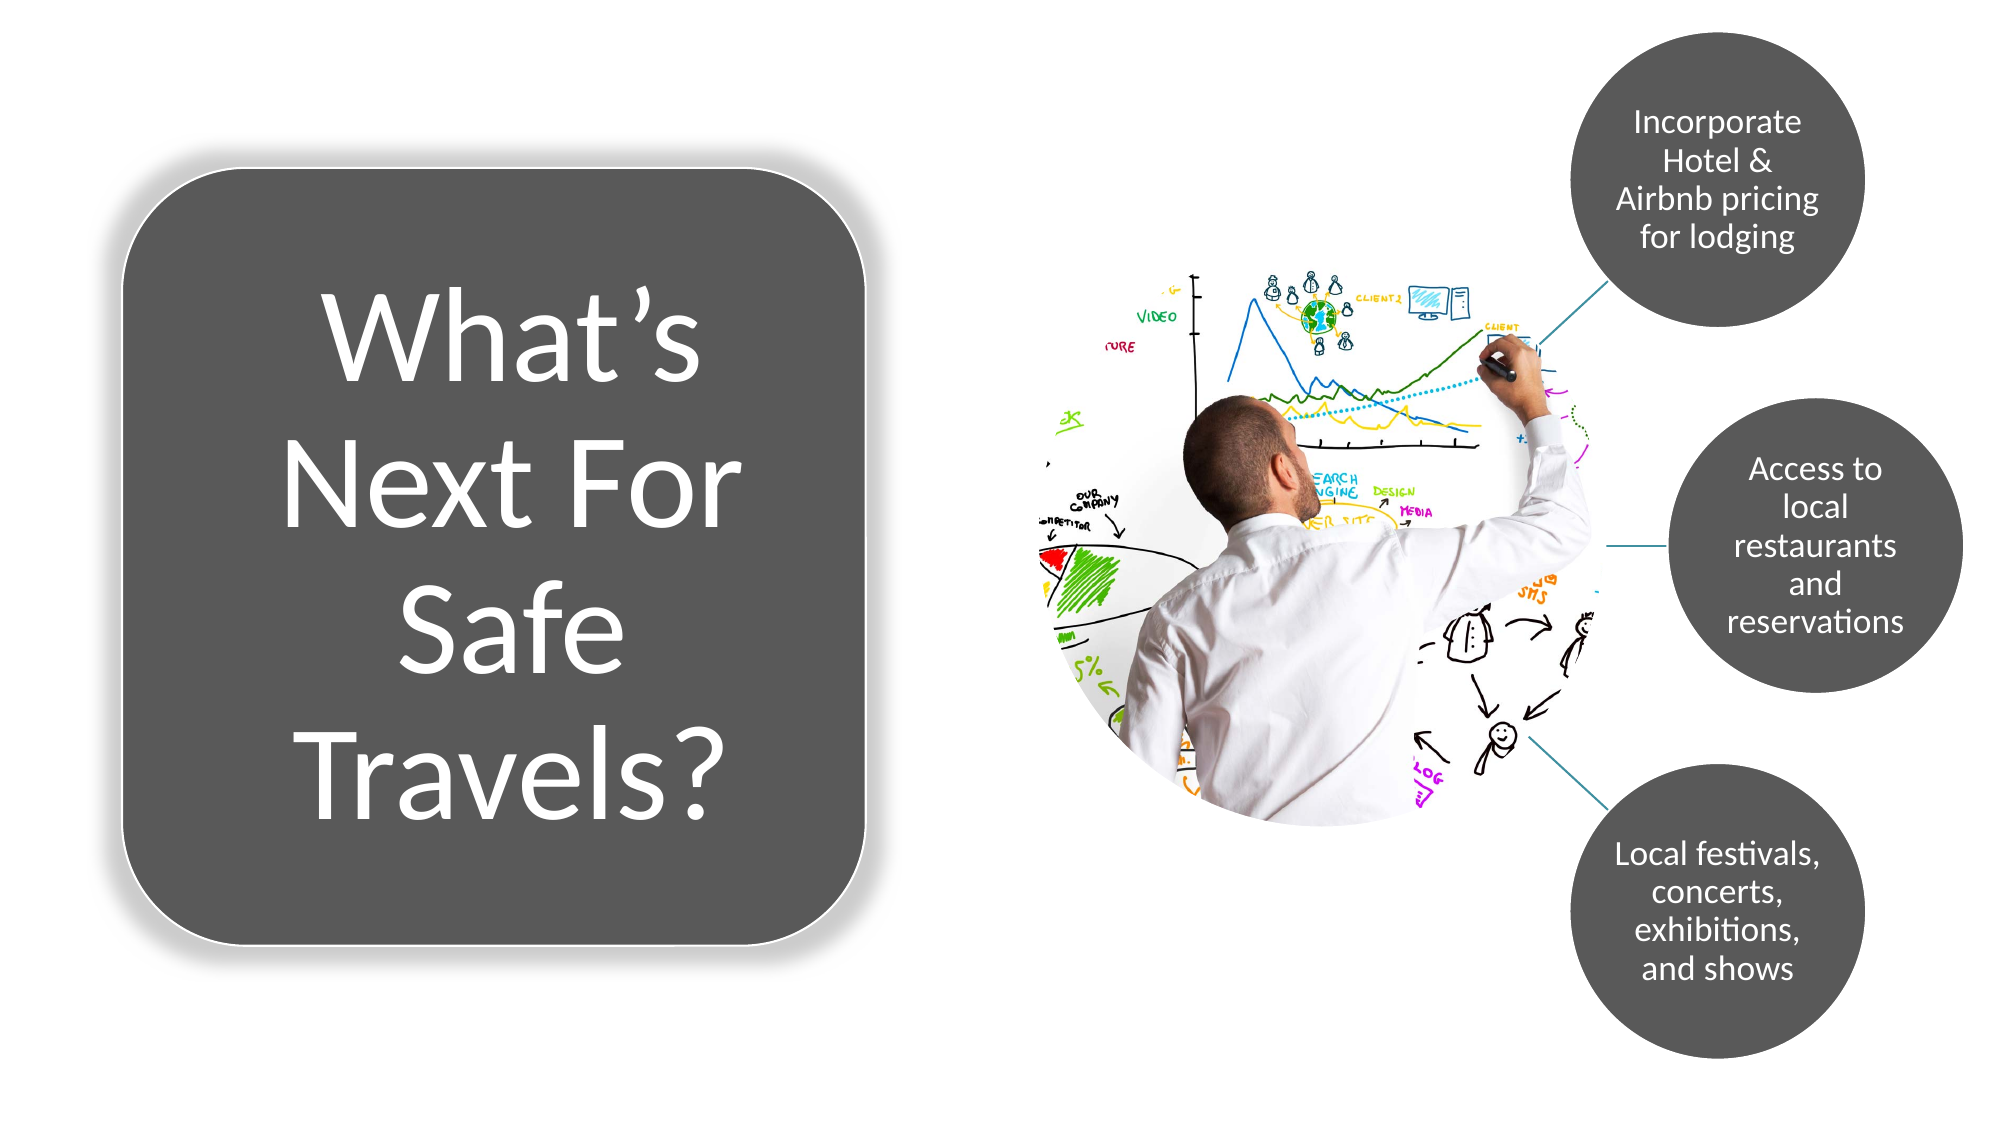

Incorporate Hotel & Airbnb pricing for lodging
Access to local restaurants and reservations
Local festivals, concerts, exhibitions, and shows
What’s Next For Safe Travels?